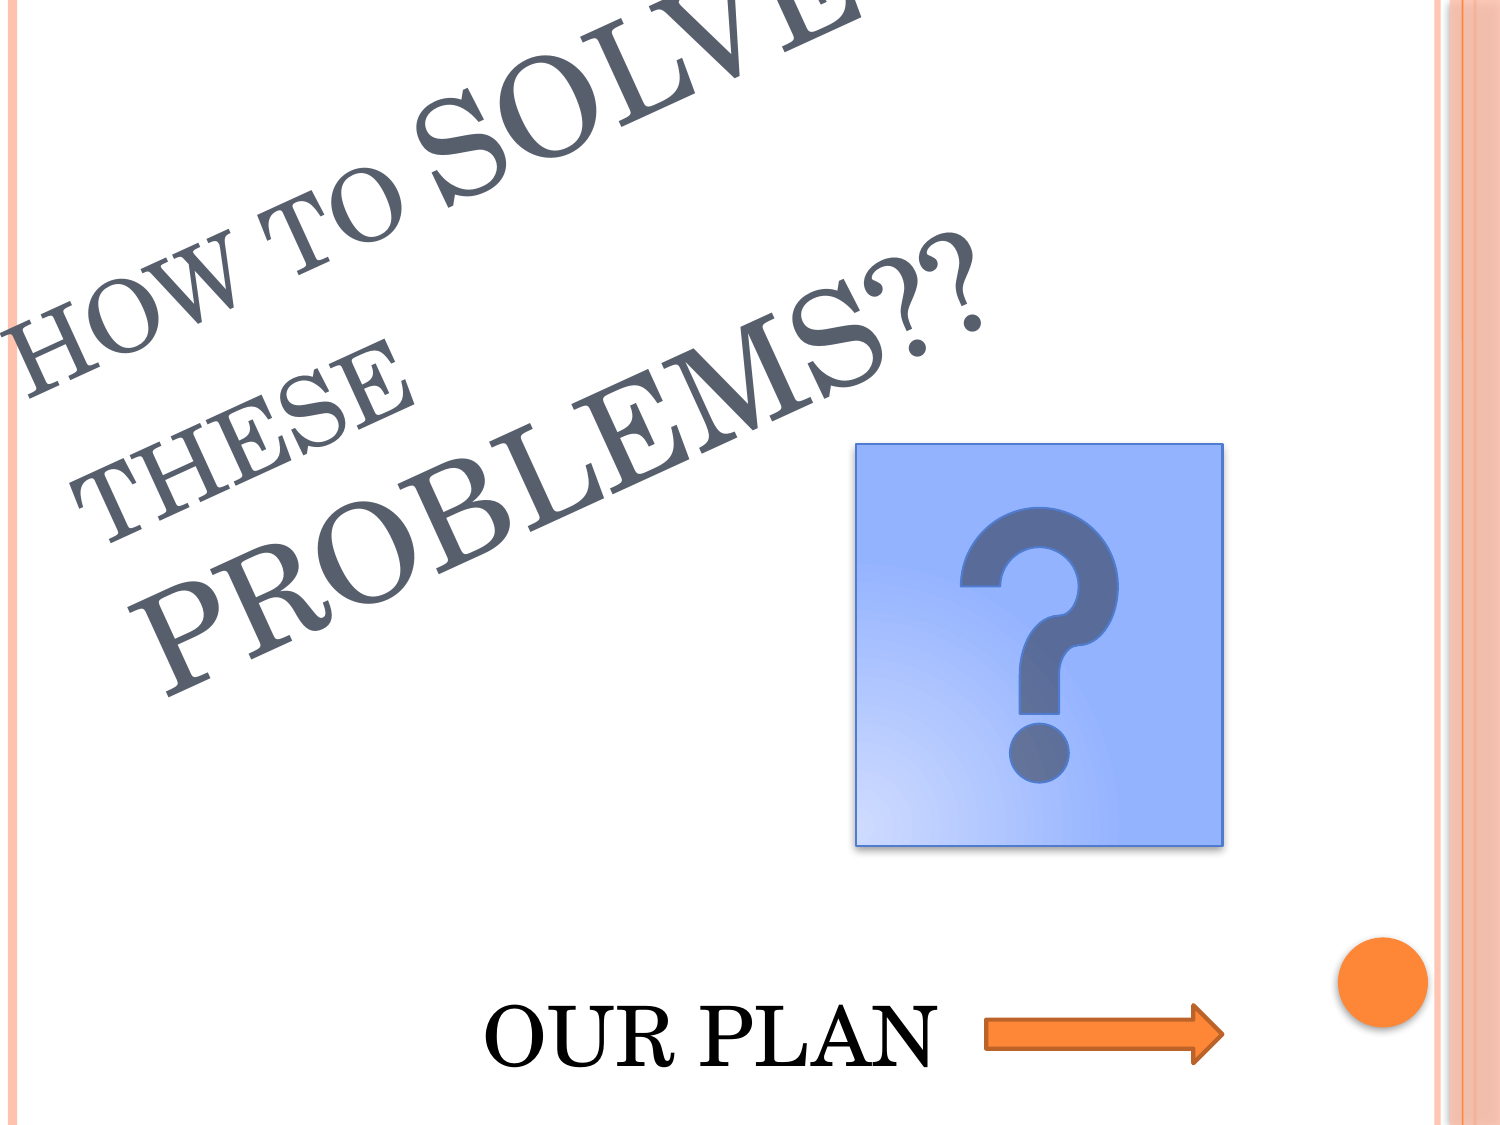

# How to Solve these problems??

OUR PLAN